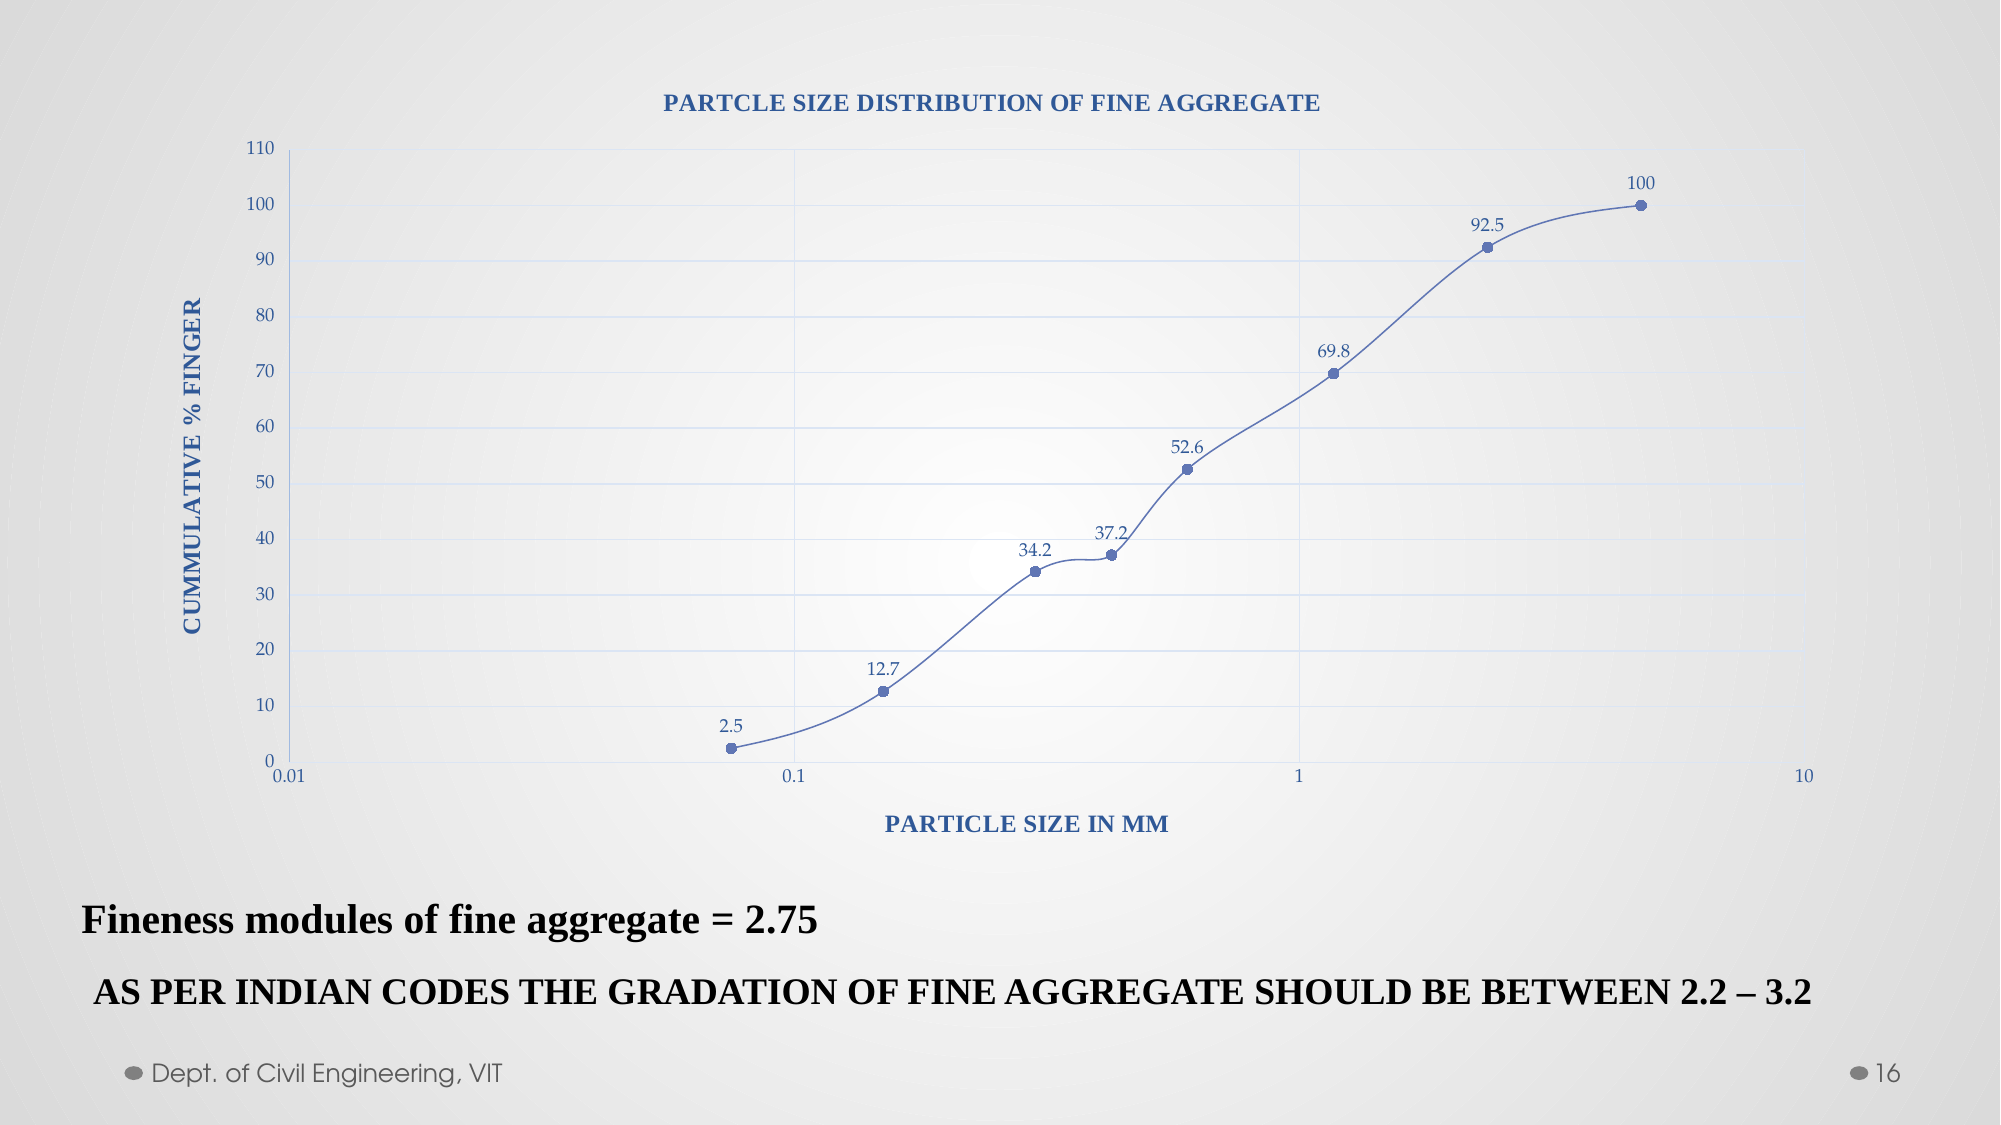

### Chart: PARTCLE SIZE DISTRIBUTION OF FINE AGGREGATE

| Category |  |
|---|---|
Fineness modules of fine aggregate = 2.75
AS PER INDIAN CODES THE GRADATION OF FINE AGGREGATE SHOULD BE BETWEEN 2.2 – 3.2
Dept. of Civil Engineering, VIT
16